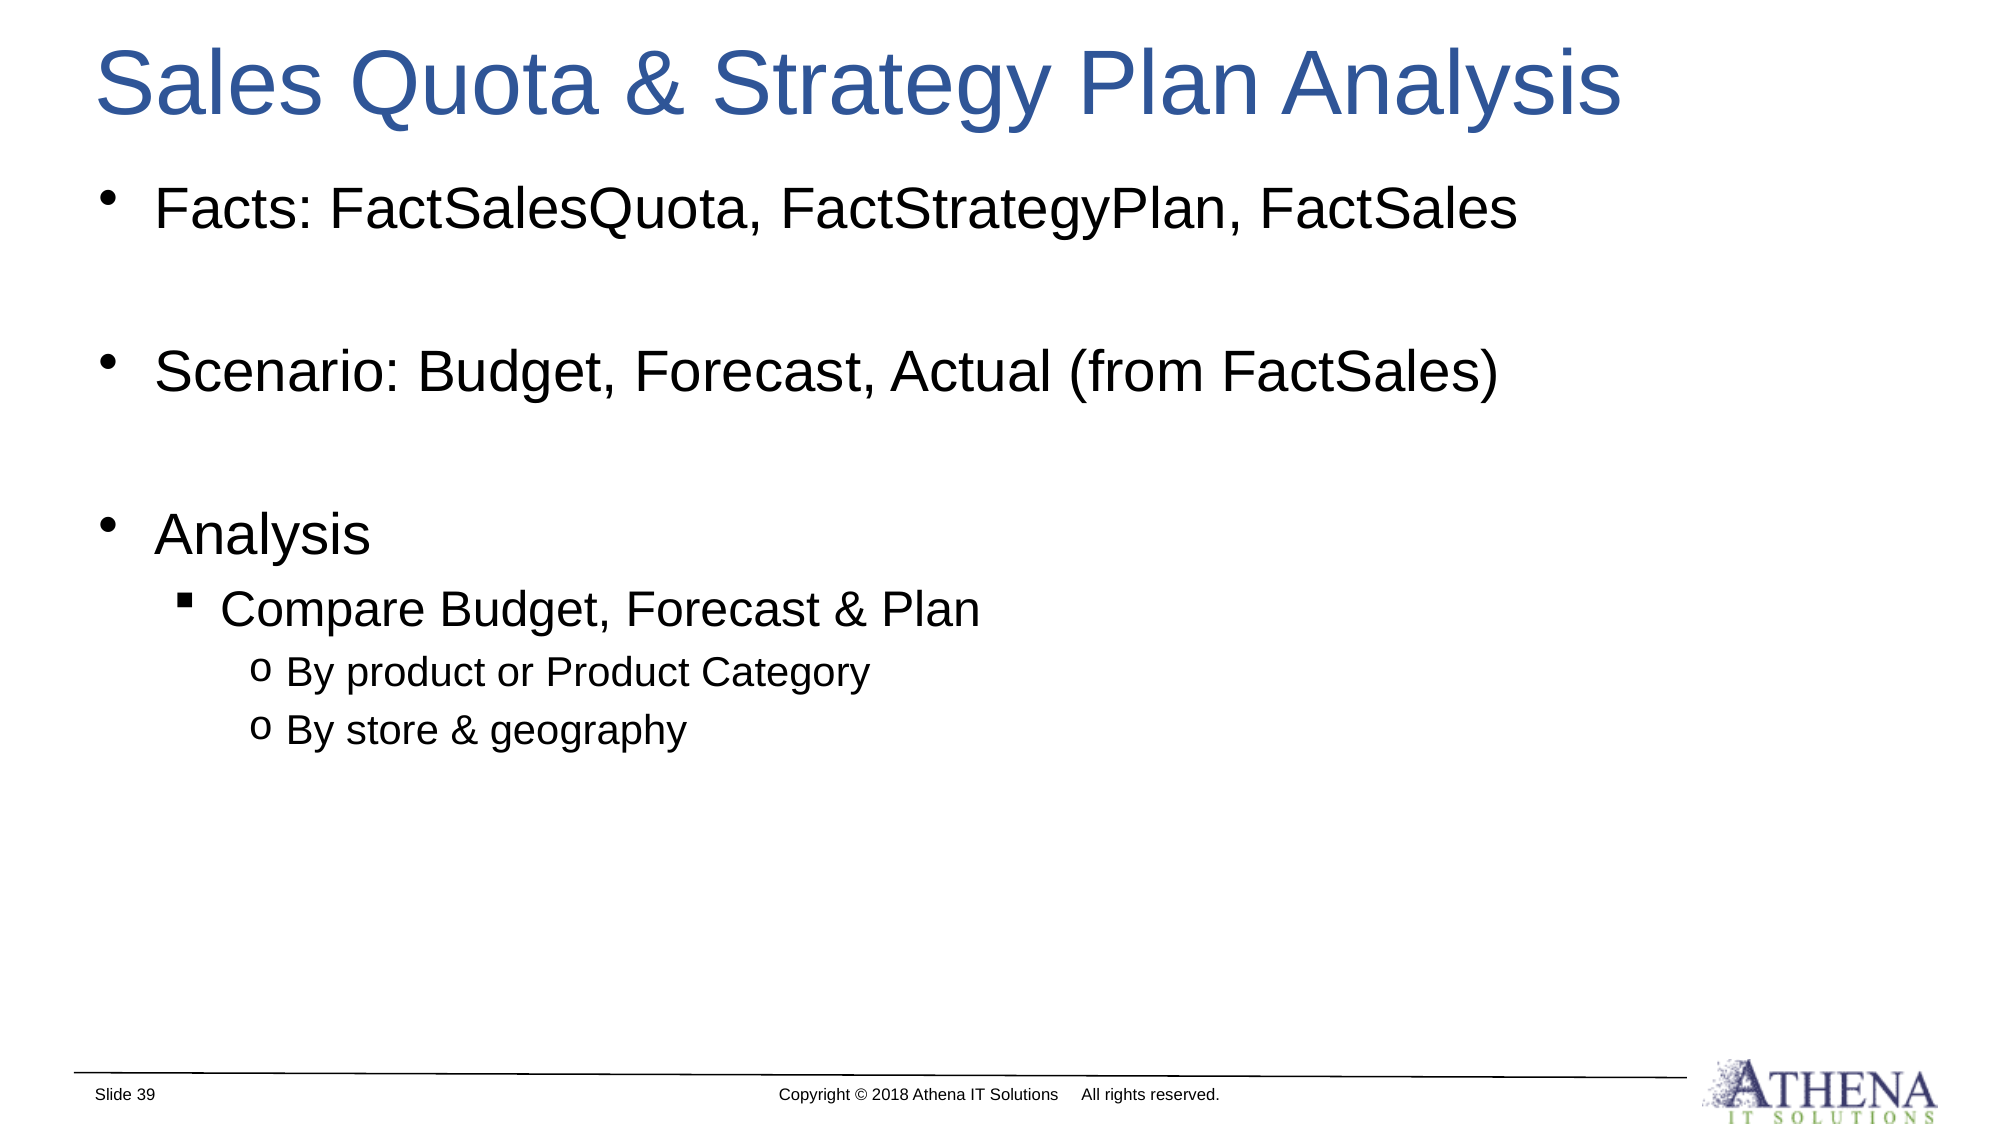

# Sales Quota & Strategy Plan Analysis
Facts: FactSalesQuota, FactStrategyPlan, FactSales

Scenario: Budget, Forecast, Actual (from FactSales)

Analysis
Compare Budget, Forecast & Plan
By product or Product Category
By store & geography

Slide 39
Copyright © 2018 Athena IT Solutions     All rights reserved.